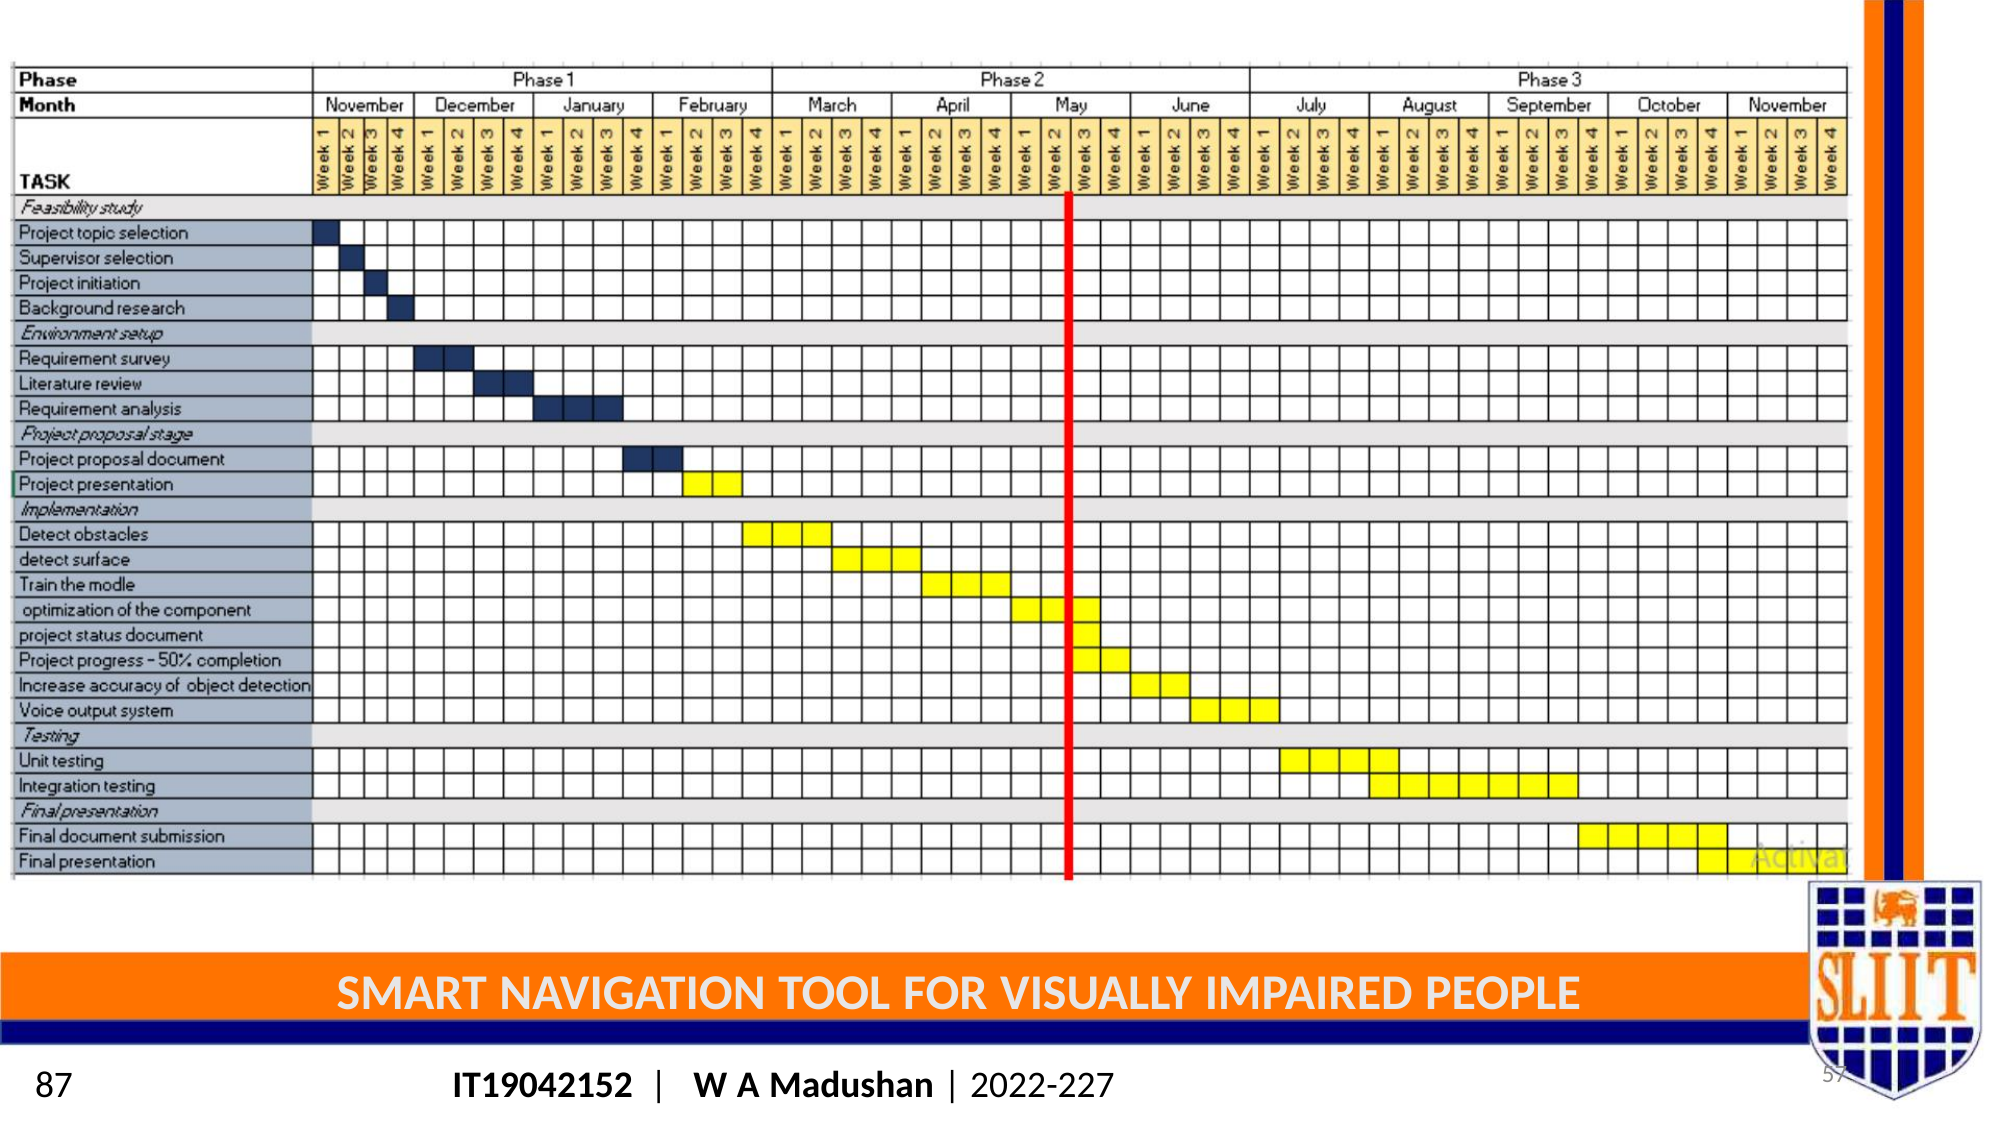

SMART NAVIGATION TOOL FOR VISUALLY IMPAIRED PEOPLE
57
87
IT19042152 | W A Madushan | 2022-227